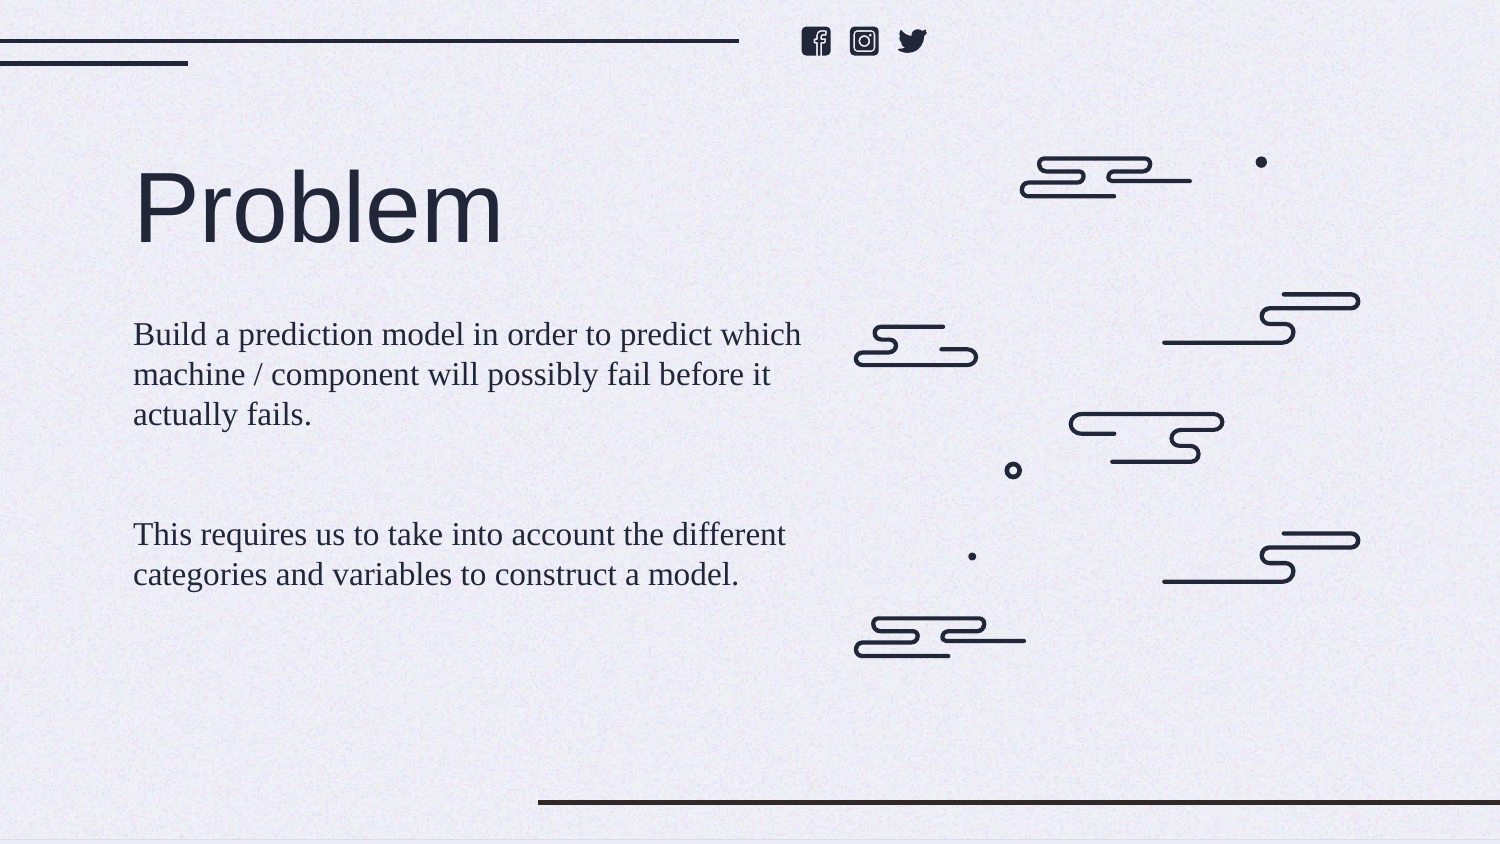

# Problem

Build a prediction model in order to predict which machine / component will possibly fail before it actually fails.

This requires us to take into account the different categories and variables to construct a model.